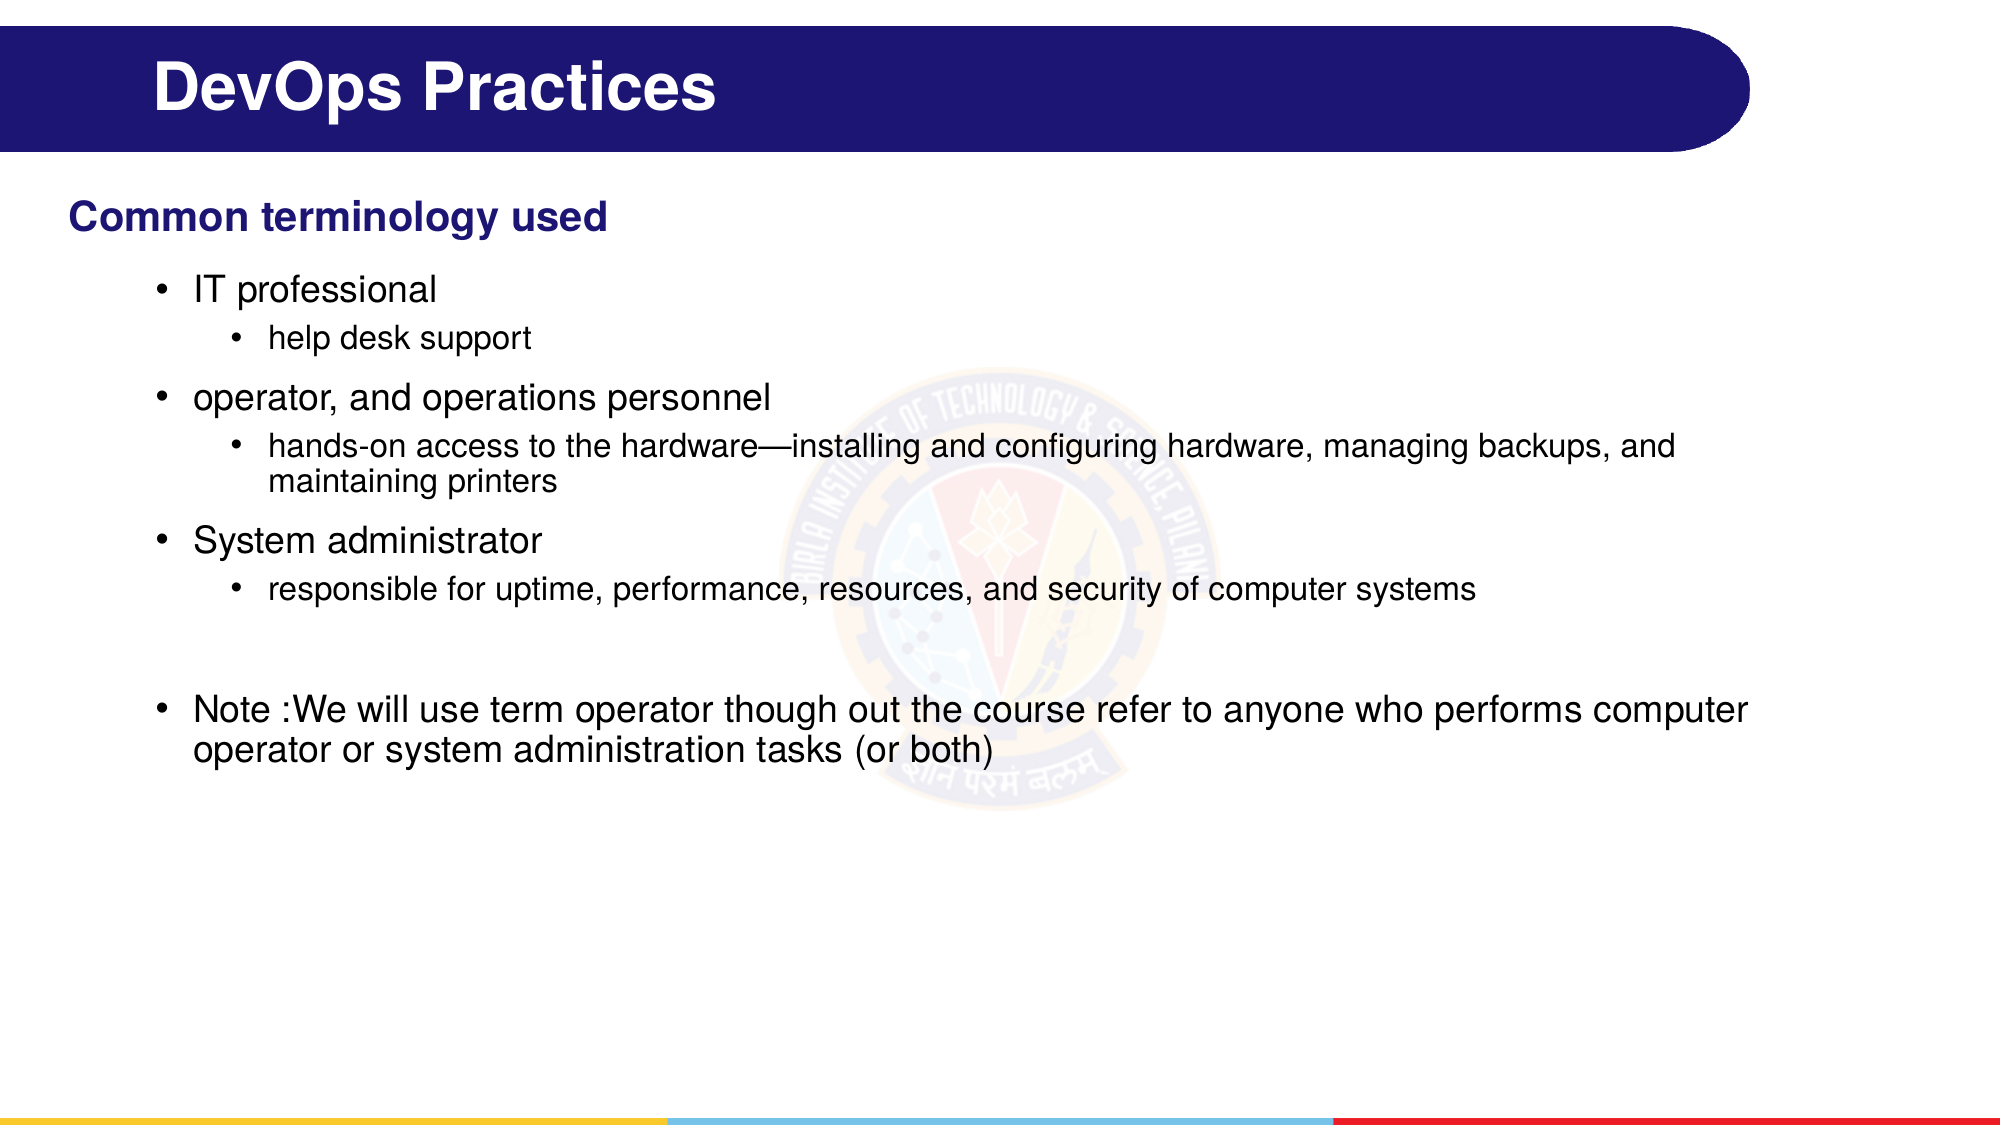

# DevOps Practices
Common terminology used
IT professional
help desk support
operator, and operations personnel
hands-on access to the hardware—installing and configuring hardware, managing backups, and maintaining printers
System administrator
responsible for uptime, performance, resources, and security of computer systems

Note :We will use term operator though out the course refer to anyone who performs computer operator or system administration tasks (or both)